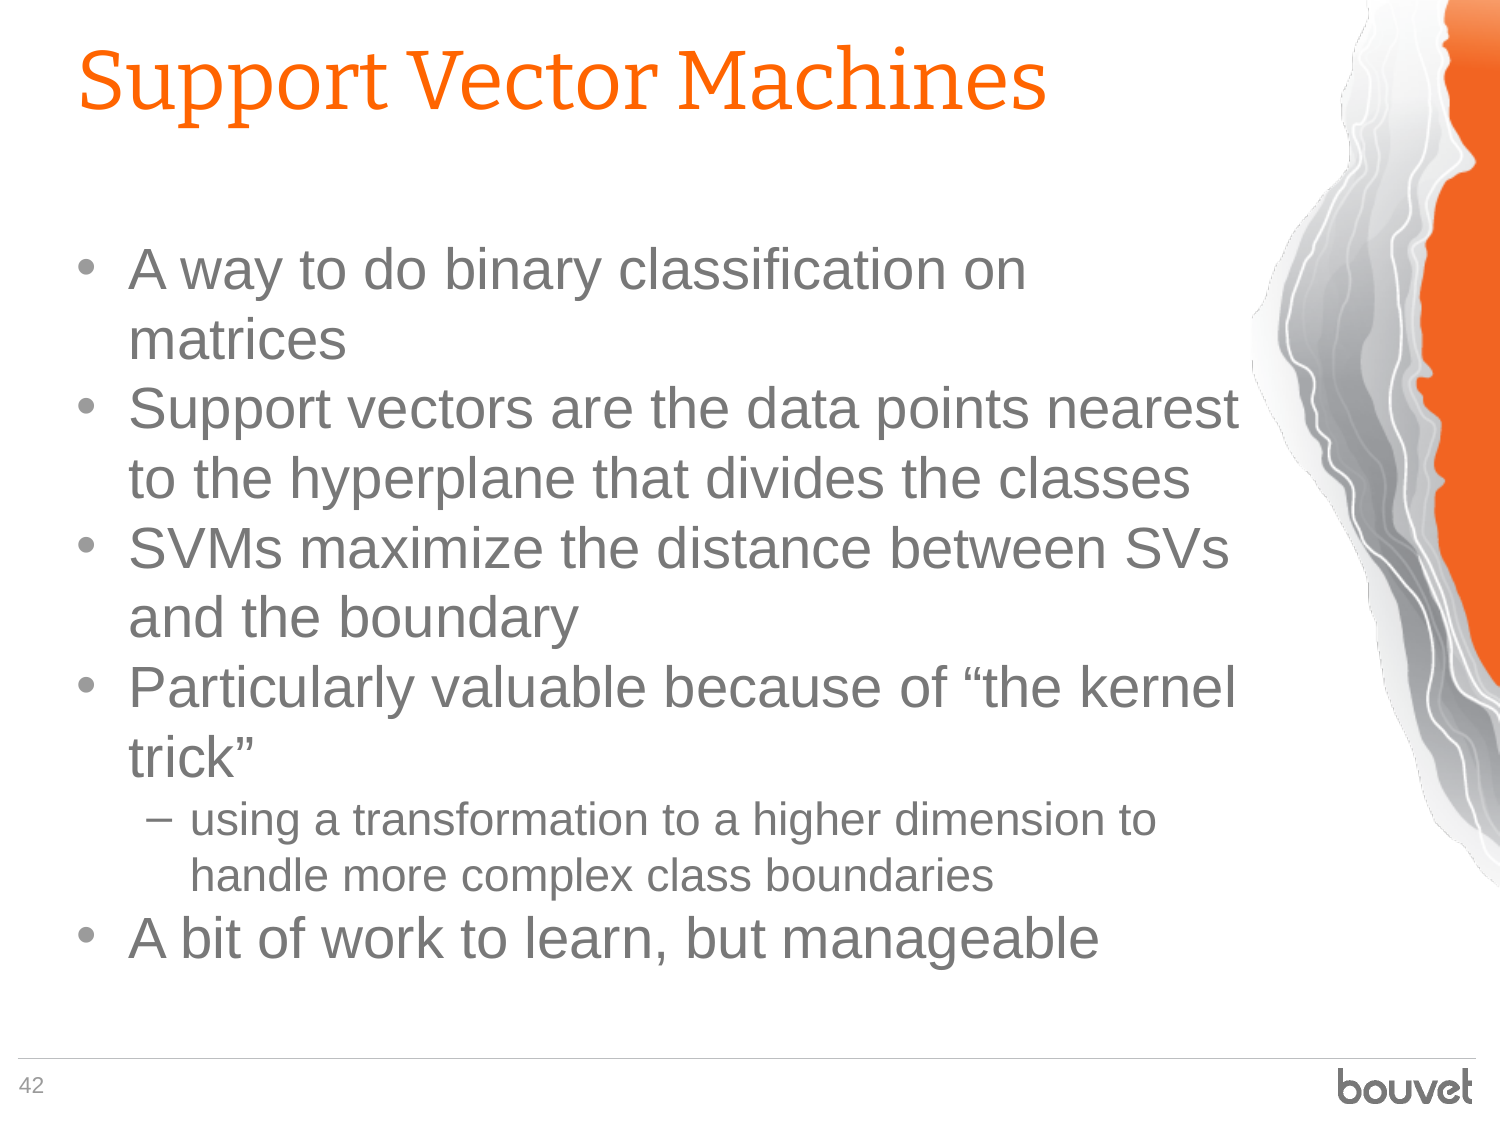

# Support Vector Machines
A way to do binary classification on matrices
Support vectors are the data points nearest to the hyperplane that divides the classes
SVMs maximize the distance between SVs and the boundary
Particularly valuable because of “the kernel trick”
using a transformation to a higher dimension to handle more complex class boundaries
A bit of work to learn, but manageable
42